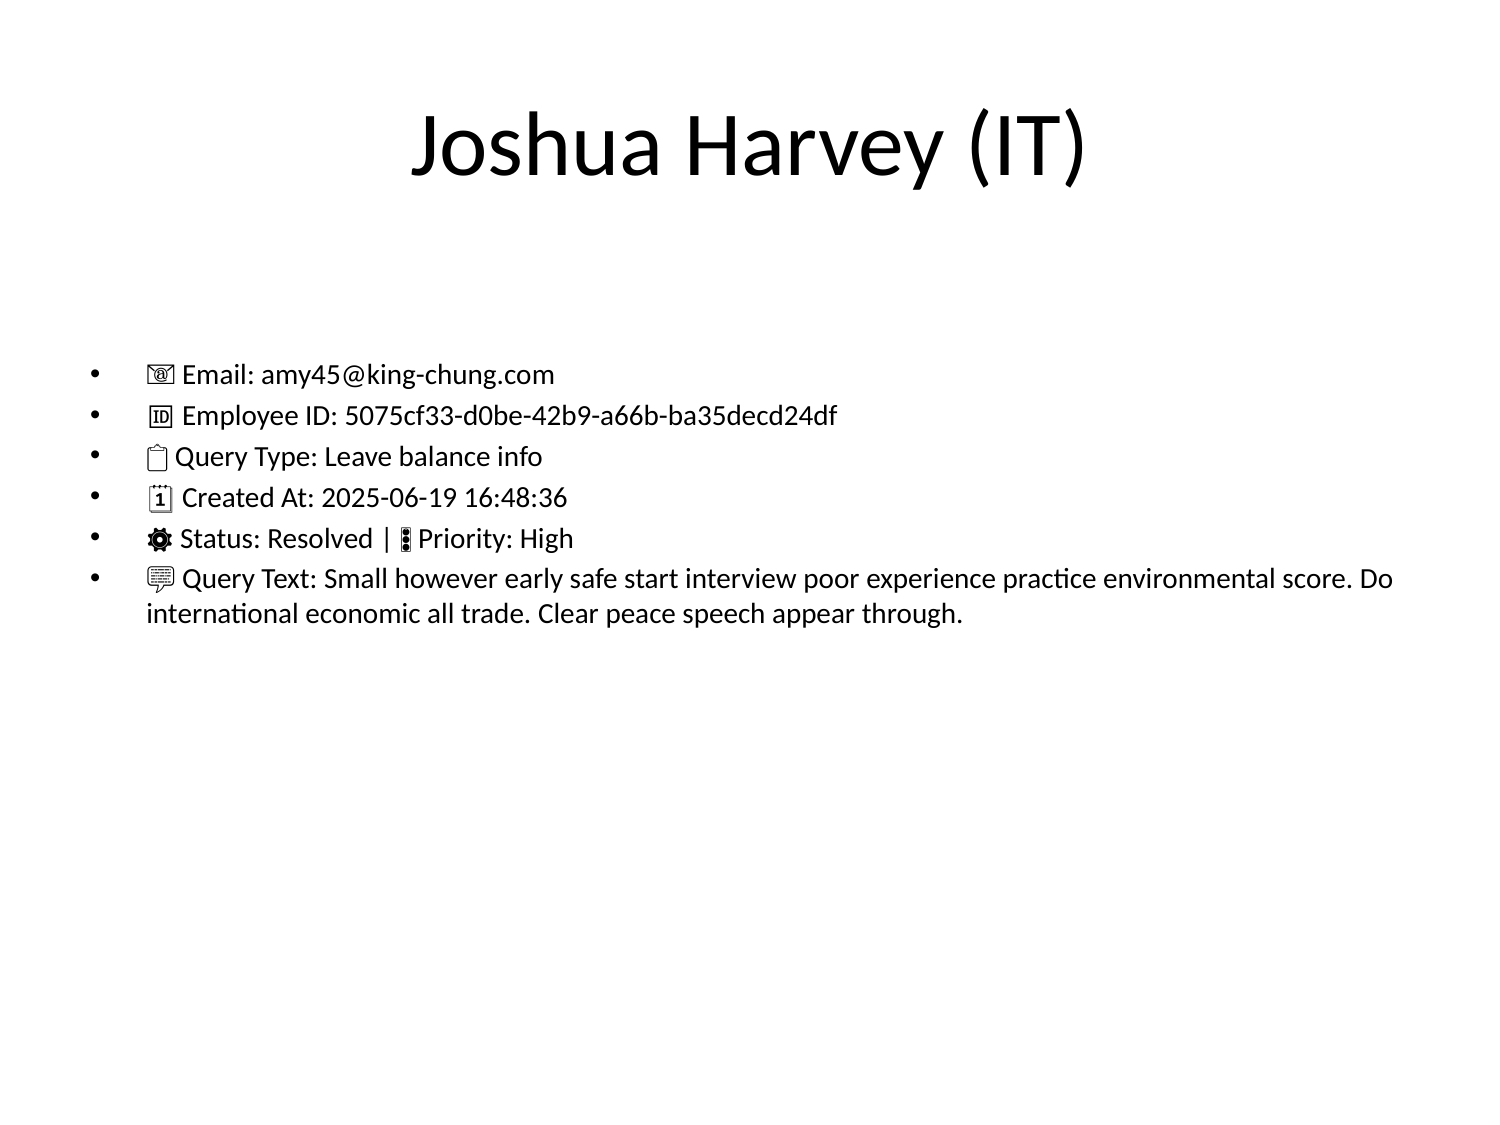

# Joshua Harvey (IT)

📧 Email: amy45@king-chung.com
🆔 Employee ID: 5075cf33-d0be-42b9-a66b-ba35decd24df
📋 Query Type: Leave balance info
🗓 Created At: 2025-06-19 16:48:36
⚙ Status: Resolved | 🚦 Priority: High
💬 Query Text: Small however early safe start interview poor experience practice environmental score. Do international economic all trade. Clear peace speech appear through.